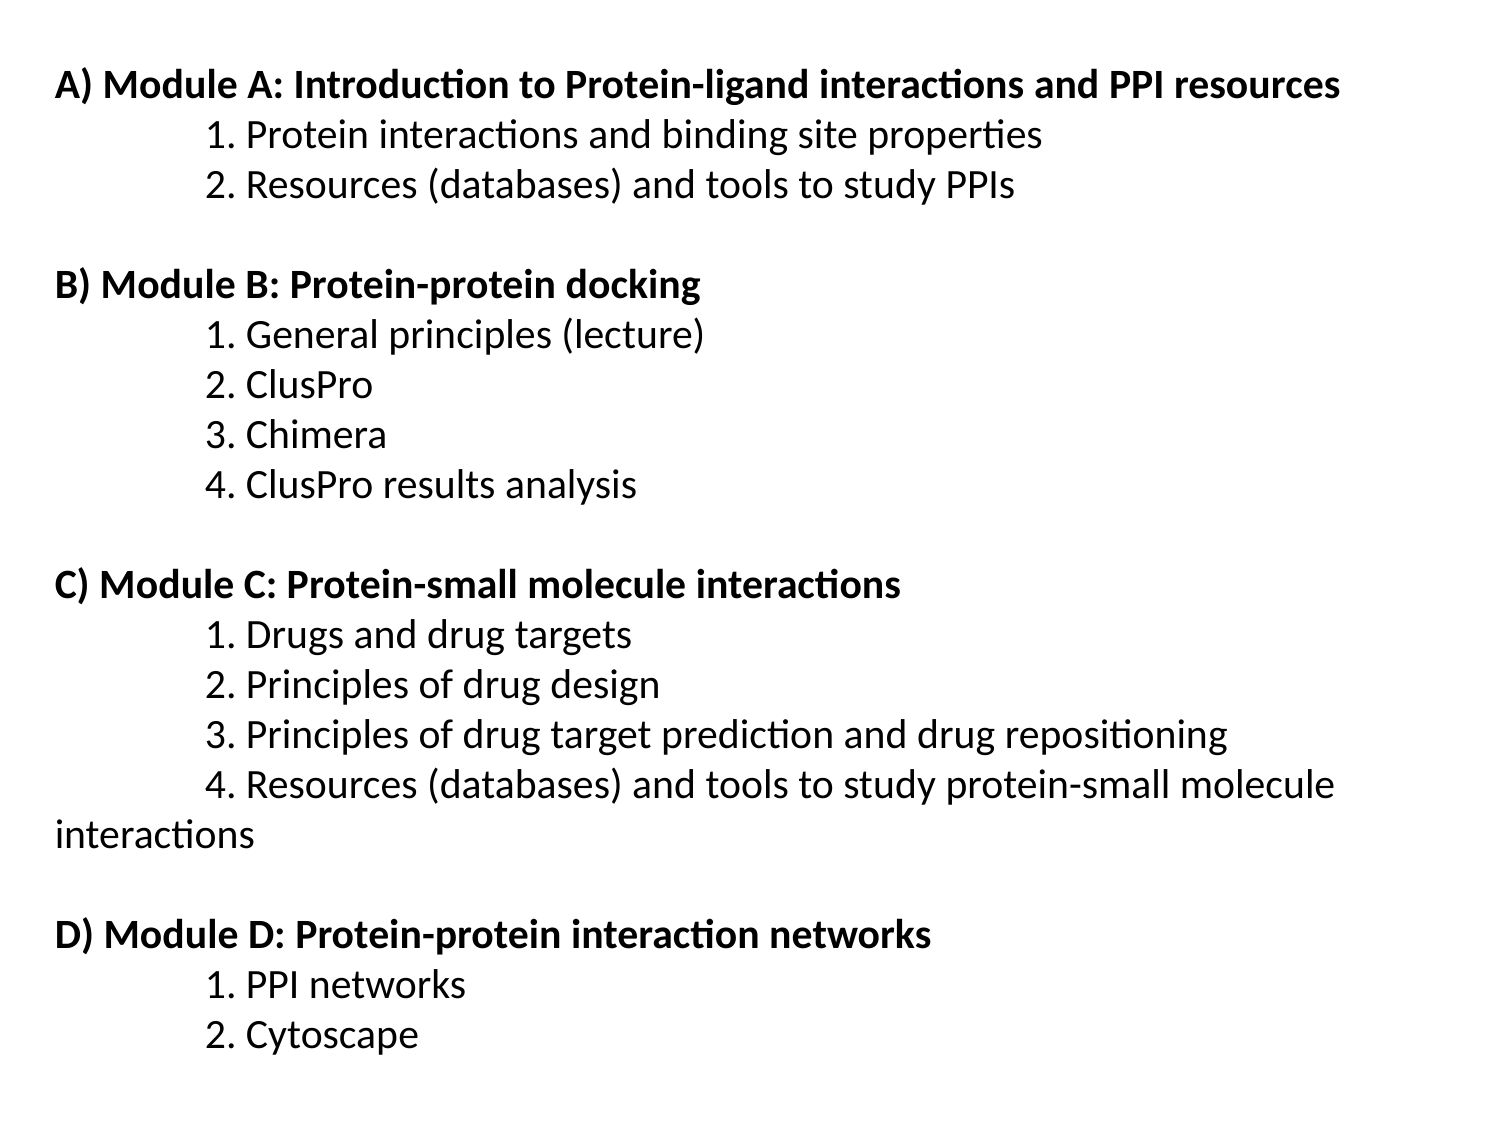

A) Module A: Introduction to Protein-ligand interactions and PPI resources
	1. Protein interactions and binding site properties
	2. Resources (databases) and tools to study PPIs

B) Module B: Protein-protein docking
	1. General principles (lecture)
	2. ClusPro
	3. Chimera
	4. ClusPro results analysis

C) Module C: Protein-small molecule interactions
	1. Drugs and drug targets
	2. Principles of drug design
	3. Principles of drug target prediction and drug repositioning
	4. Resources (databases) and tools to study protein-small molecule interactions

D) Module D: Protein-protein interaction networks
	1. PPI networks
	2. Cytoscape